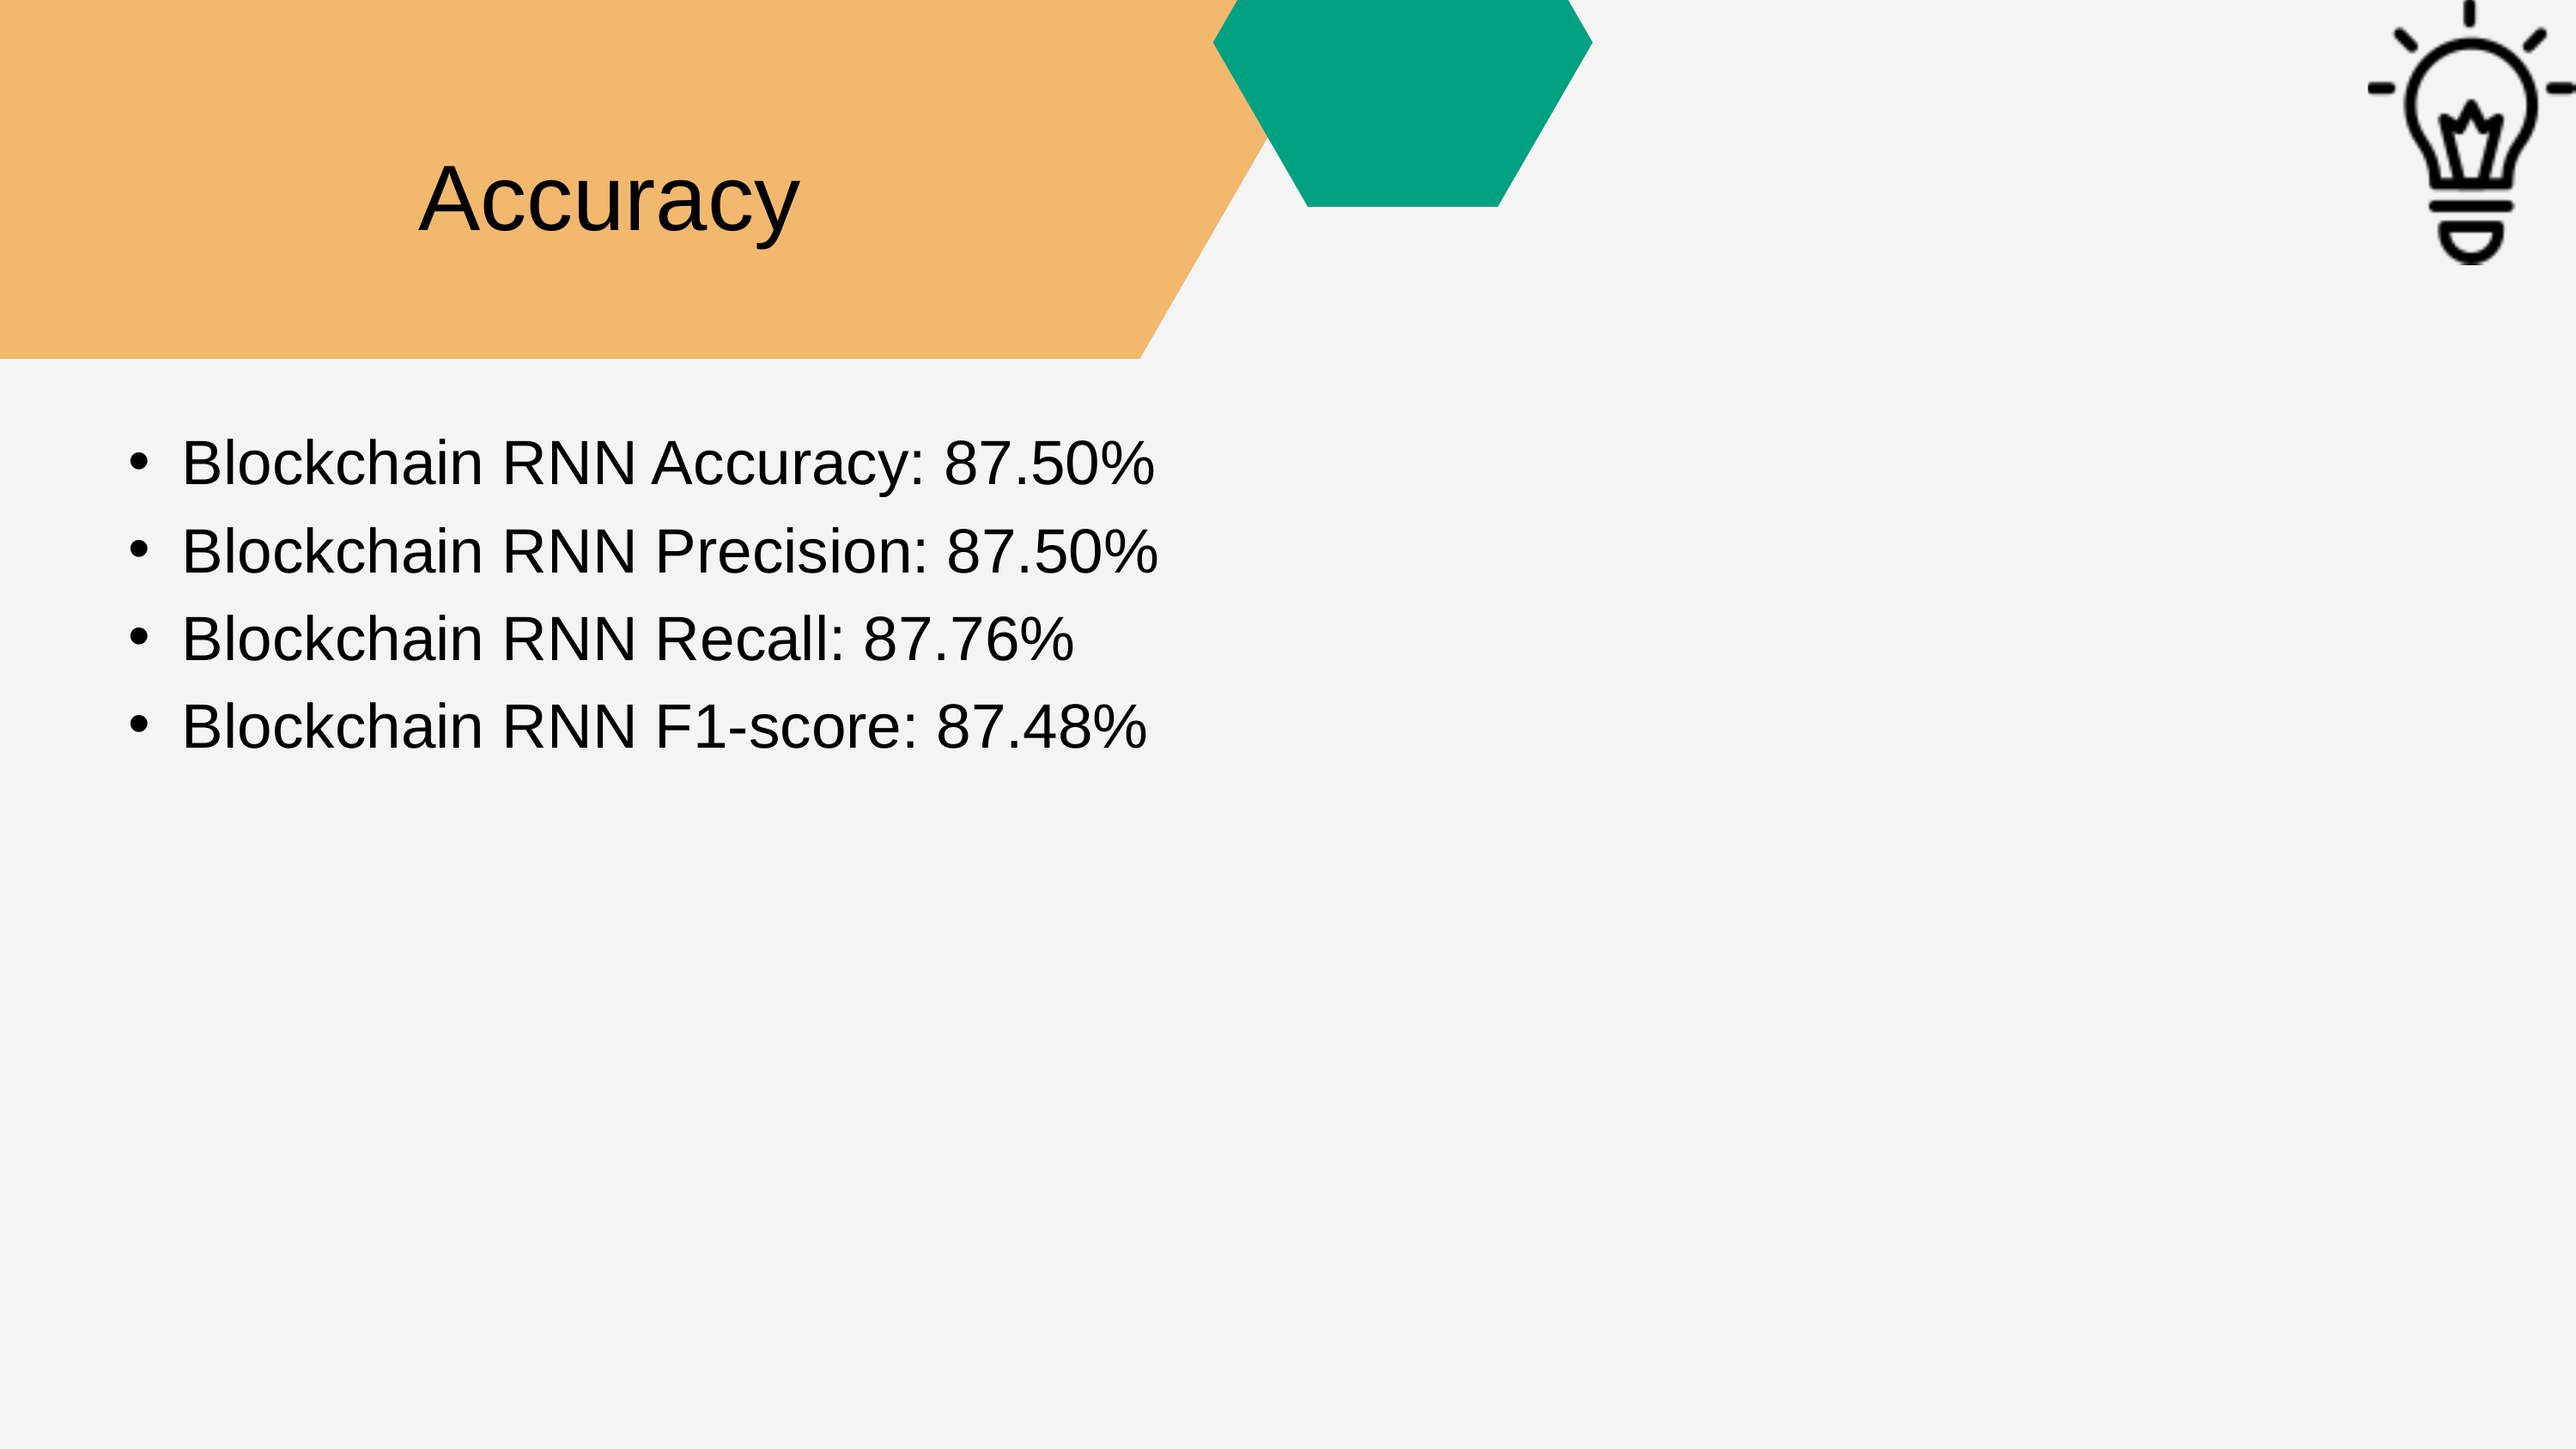

Accuracy
Blockchain RNN Accuracy: 87.50%
Blockchain RNN Precision: 87.50%
Blockchain RNN Recall: 87.76%
Blockchain RNN F1-score: 87.48%